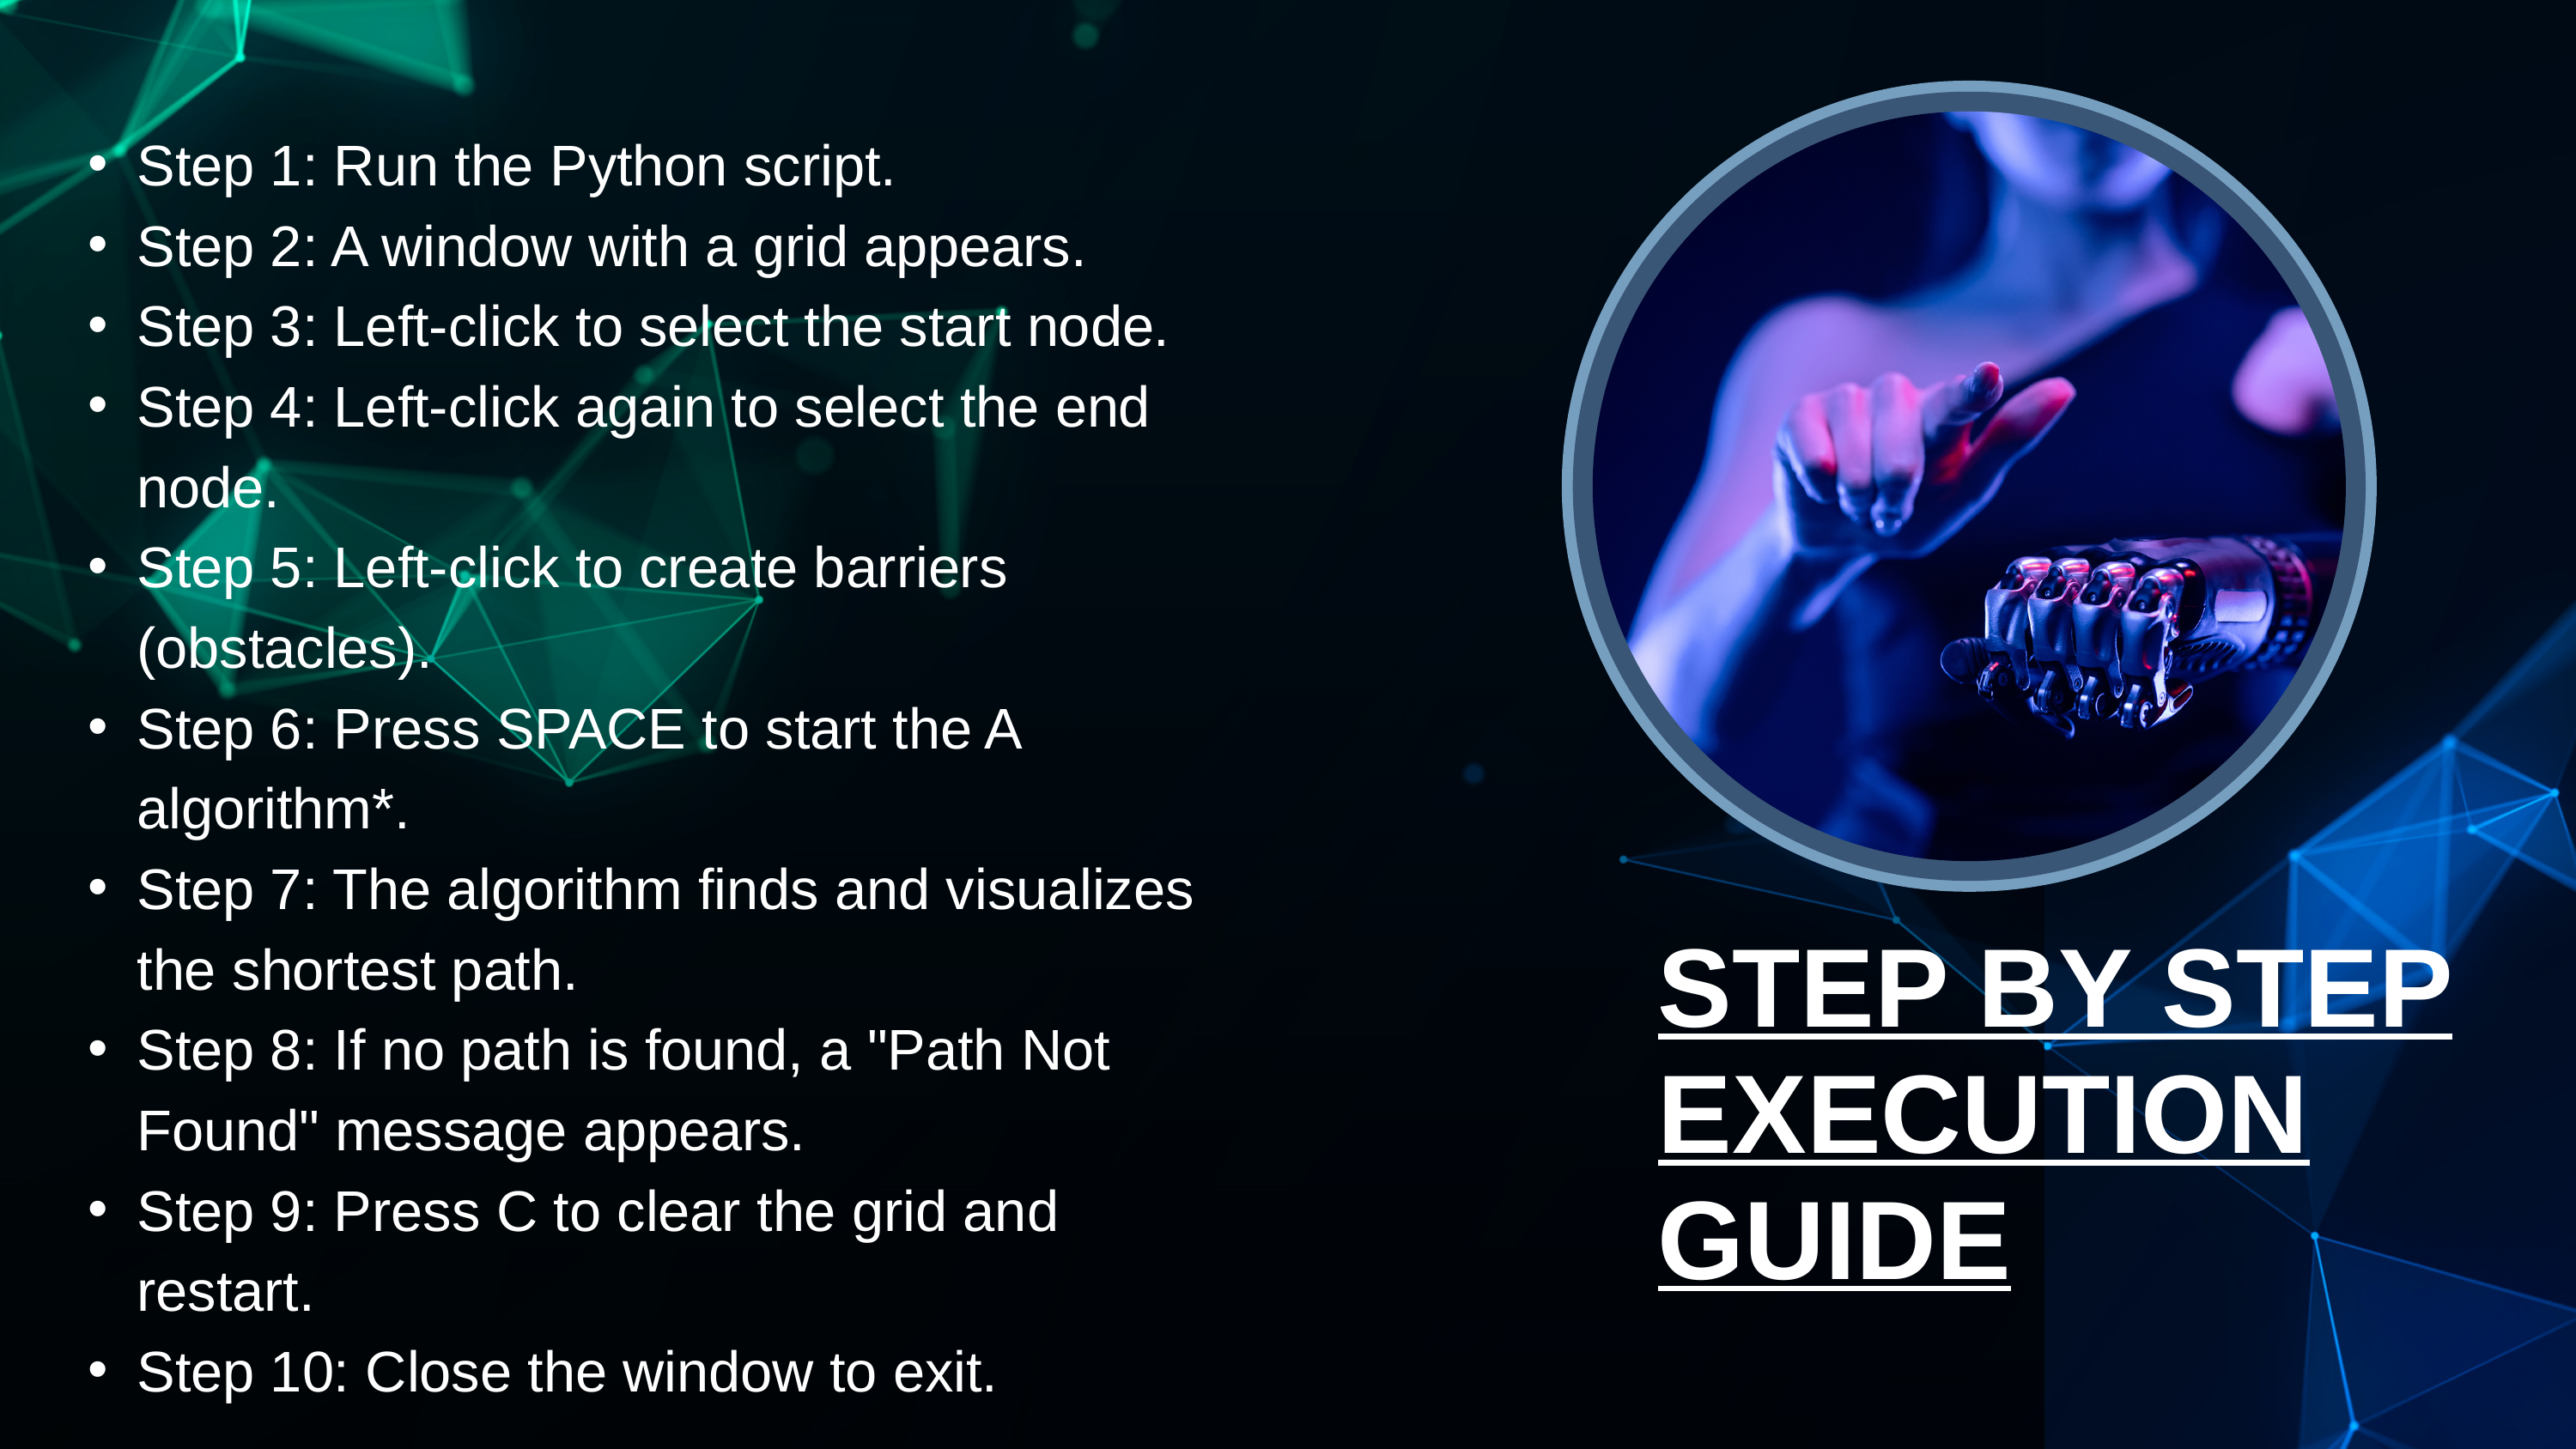

Step 1: Run the Python script.
Step 2: A window with a grid appears.
Step 3: Left-click to select the start node.
Step 4: Left-click again to select the end node.
Step 5: Left-click to create barriers (obstacles).
Step 6: Press SPACE to start the A algorithm*.
Step 7: The algorithm finds and visualizes the shortest path.
Step 8: If no path is found, a "Path Not Found" message appears.
Step 9: Press C to clear the grid and restart.
Step 10: Close the window to exit.

STEP BY STEP EXECUTION GUIDE